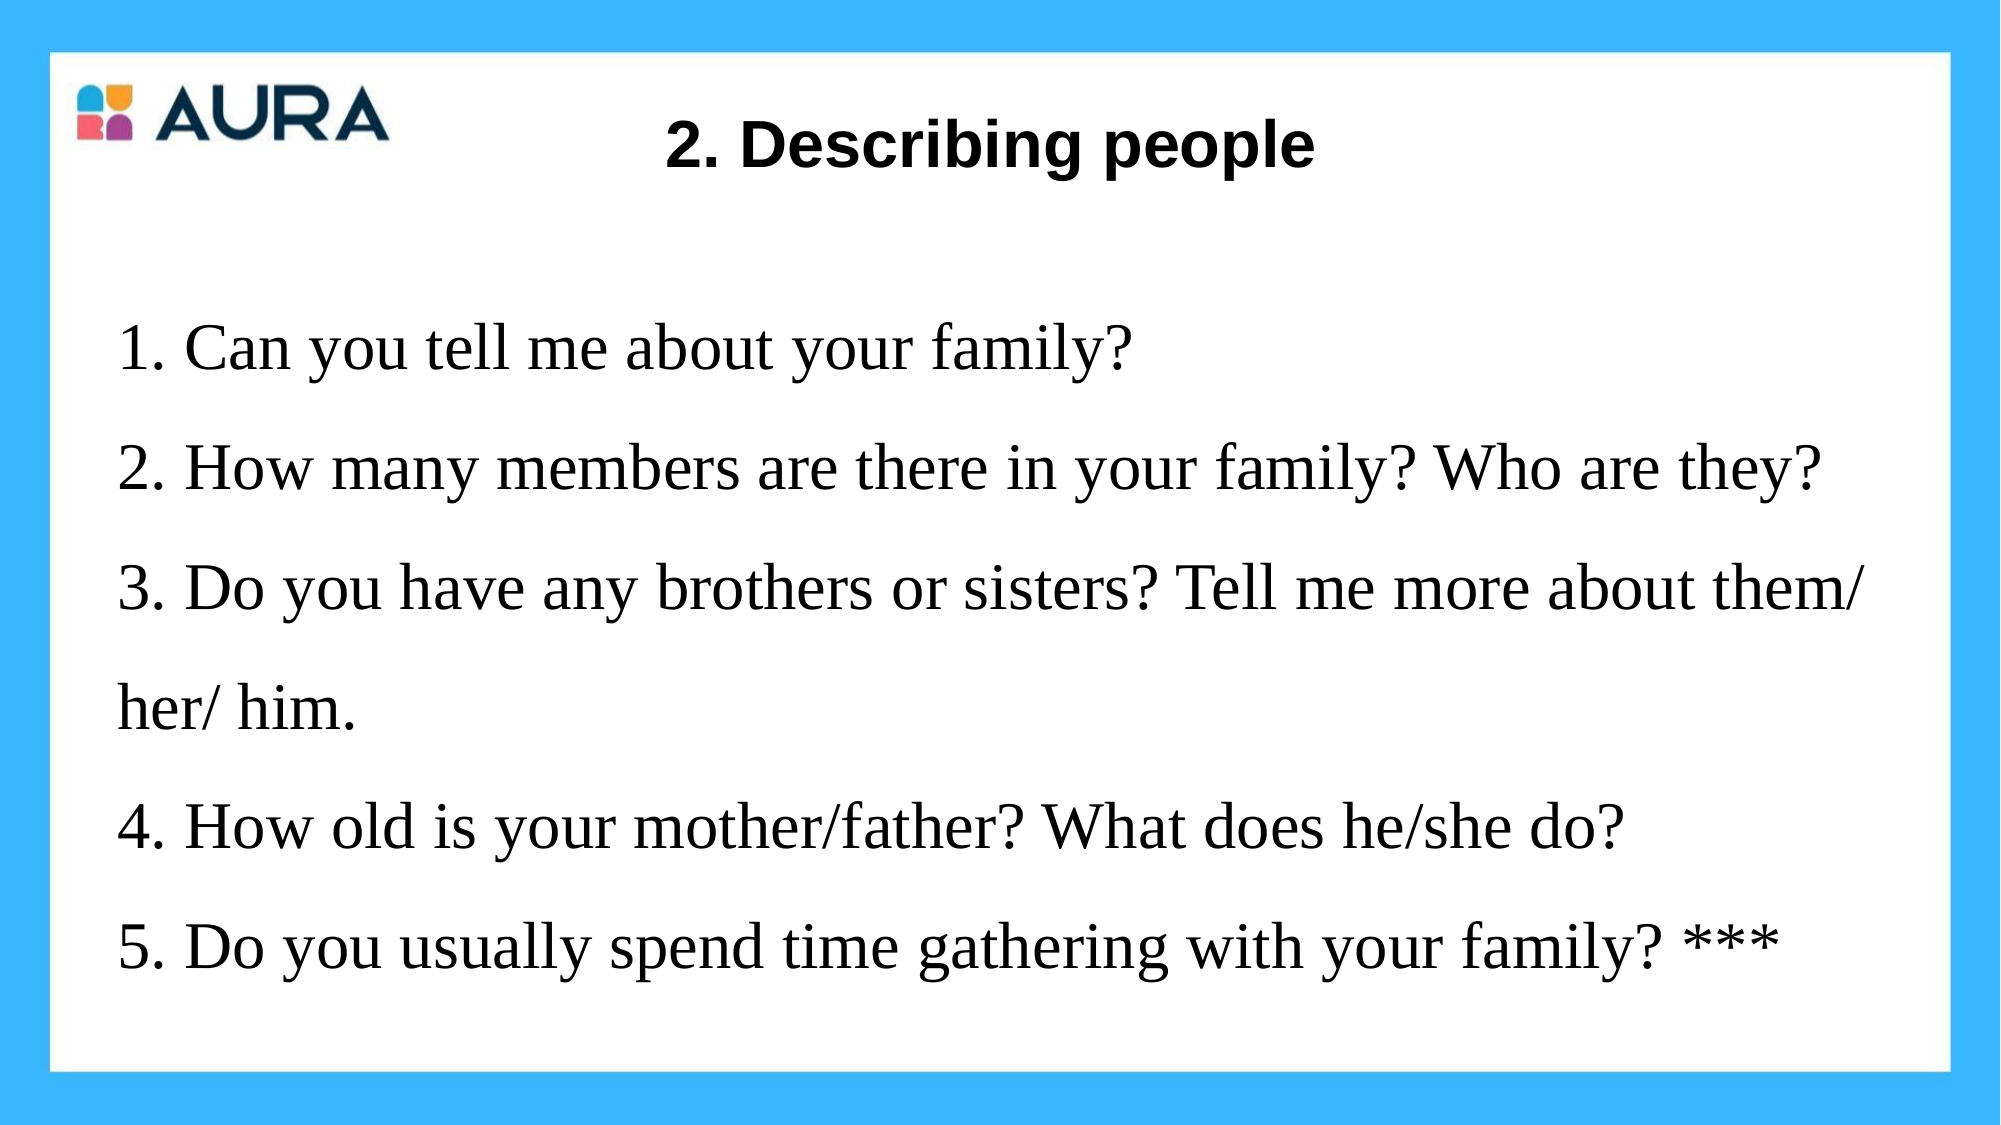

# 2. Describing people
1. Can you tell me about your family?
2. How many members are there in your family? Who are they?
3. Do you have any brothers or sisters? Tell me more about them/ her/ him.
4. How old is your mother/father? What does he/she do?
5. Do you usually spend time gathering with your family? ***